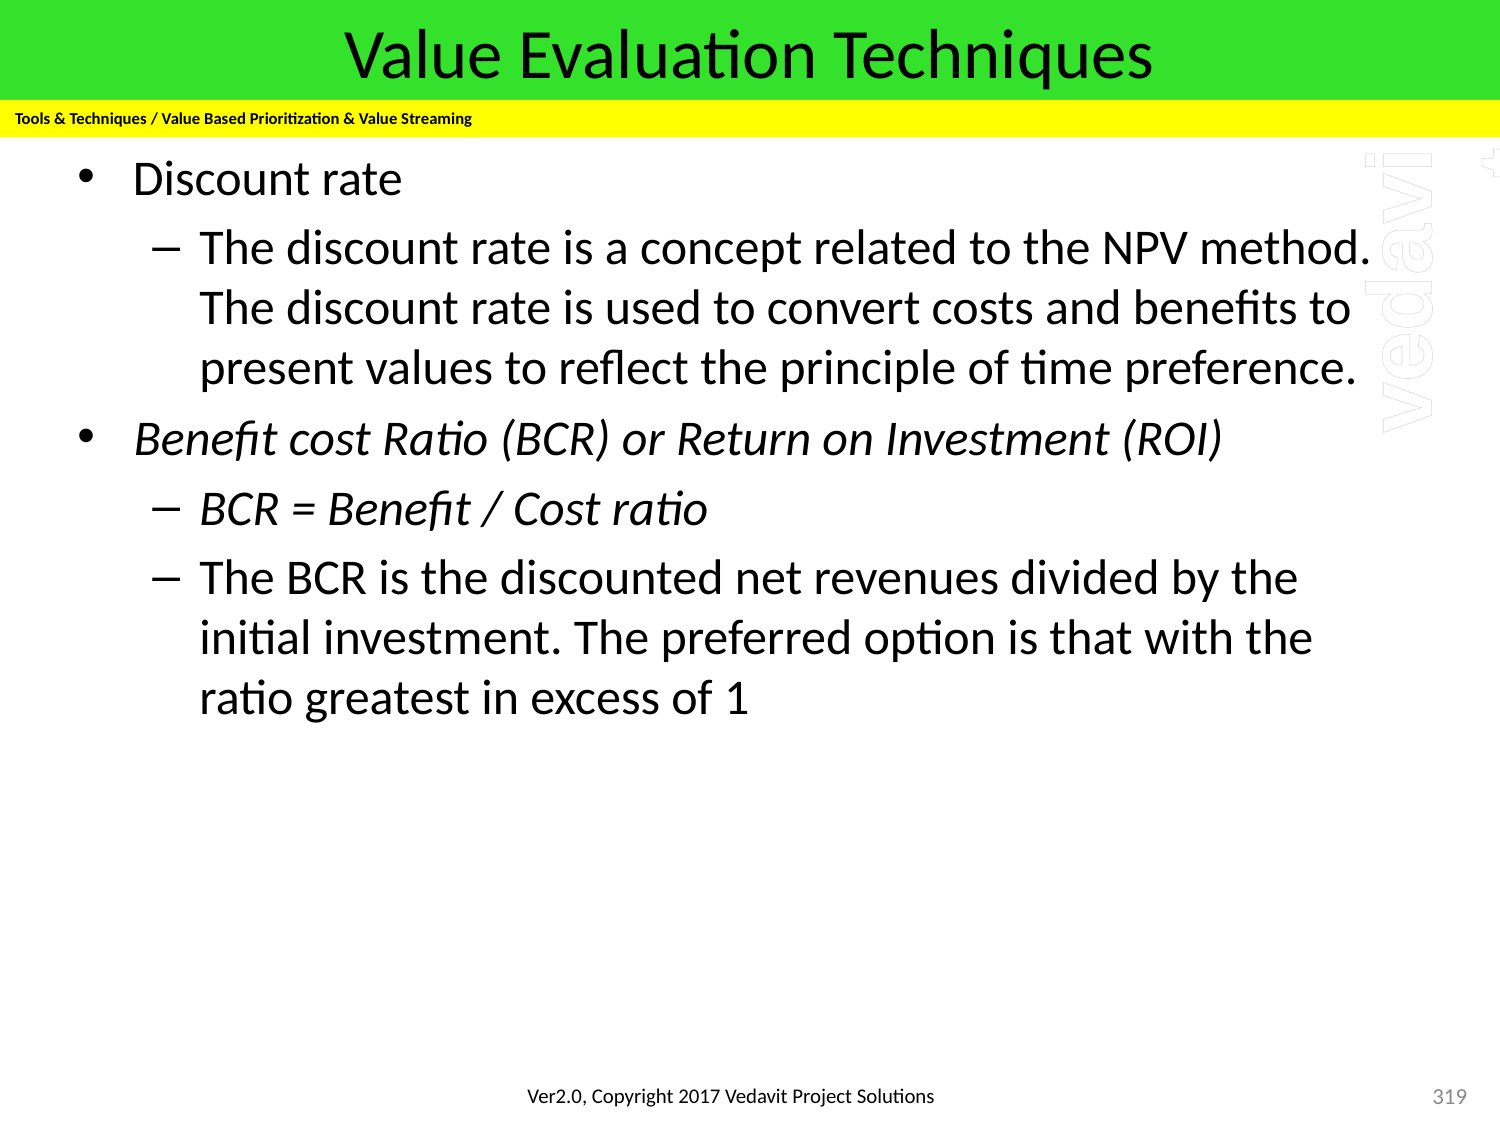

Personal Competence
# Value Evaluation Techniques
Tools & Techniques / Value Based Prioritization & Value Streaming
Discount rate
The discount rate is a concept related to the NPV method. The discount rate is used to convert costs and benefits to present values to reflect the principle of time preference.
Benefit cost Ratio (BCR) or Return on Investment (ROI)
BCR = Benefit / Cost ratio
The BCR is the discounted net revenues divided by the initial investment. The preferred option is that with the ratio greatest in excess of 1

319